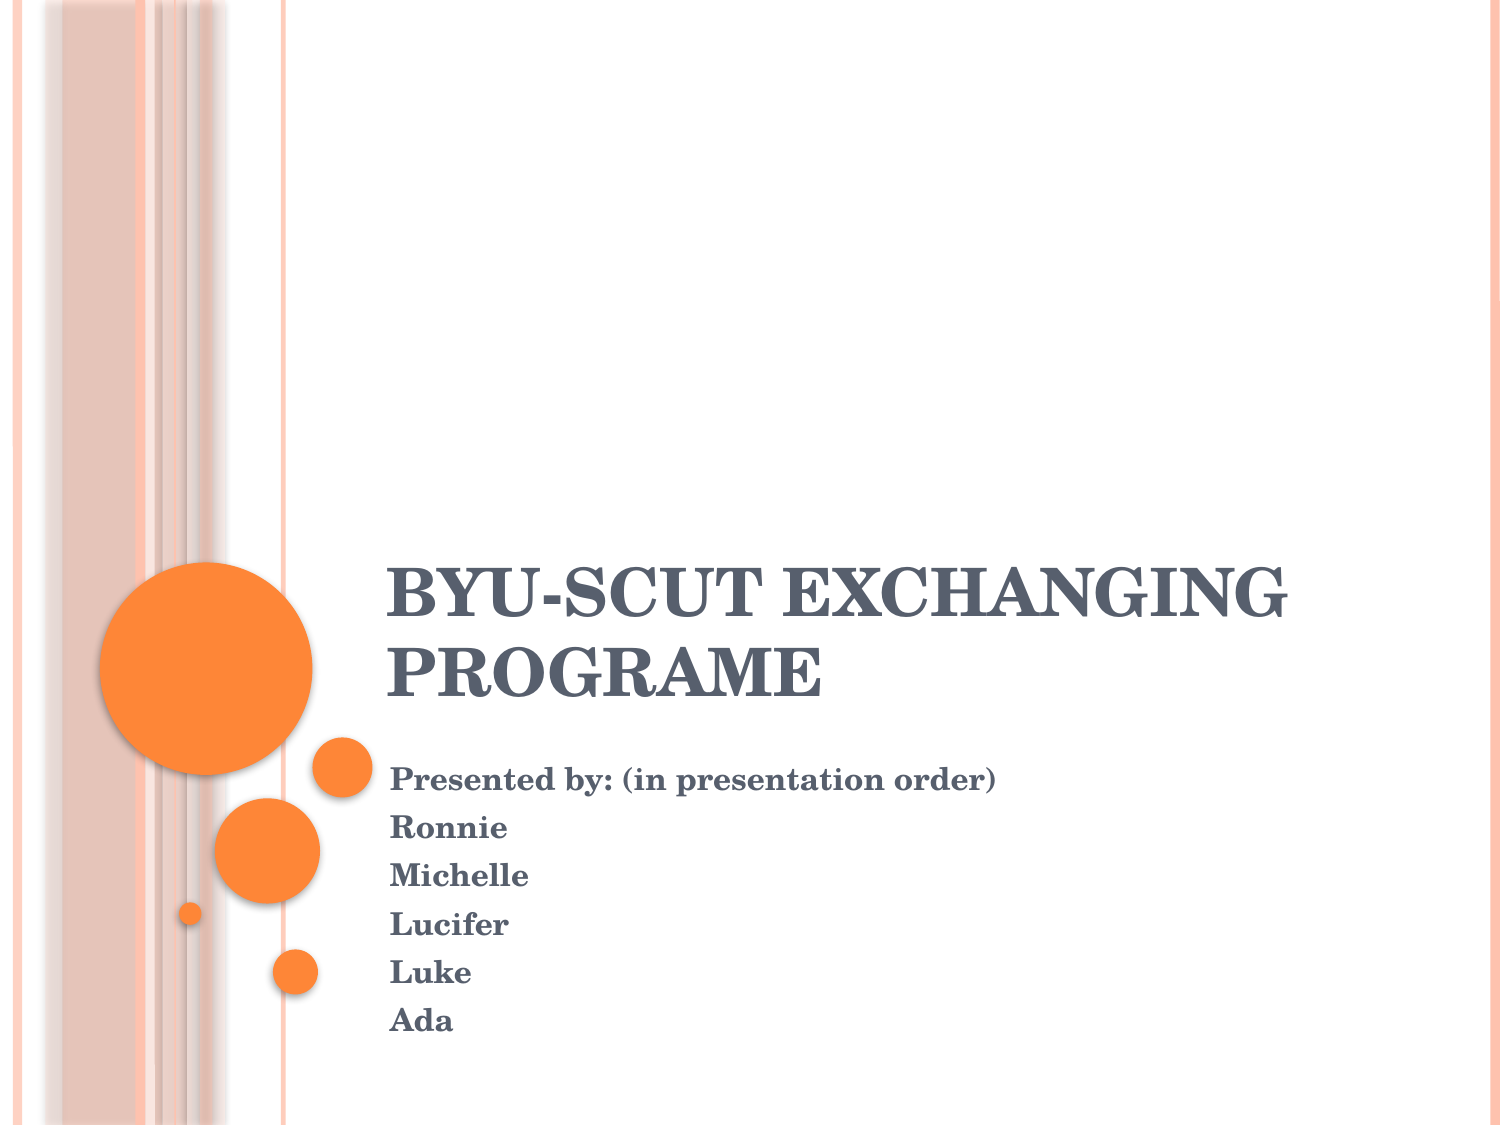

# BYU-SCUT EXCHANGING PROGRAME
Presented by: (in presentation order)
Ronnie
Michelle
Lucifer
Luke
Ada